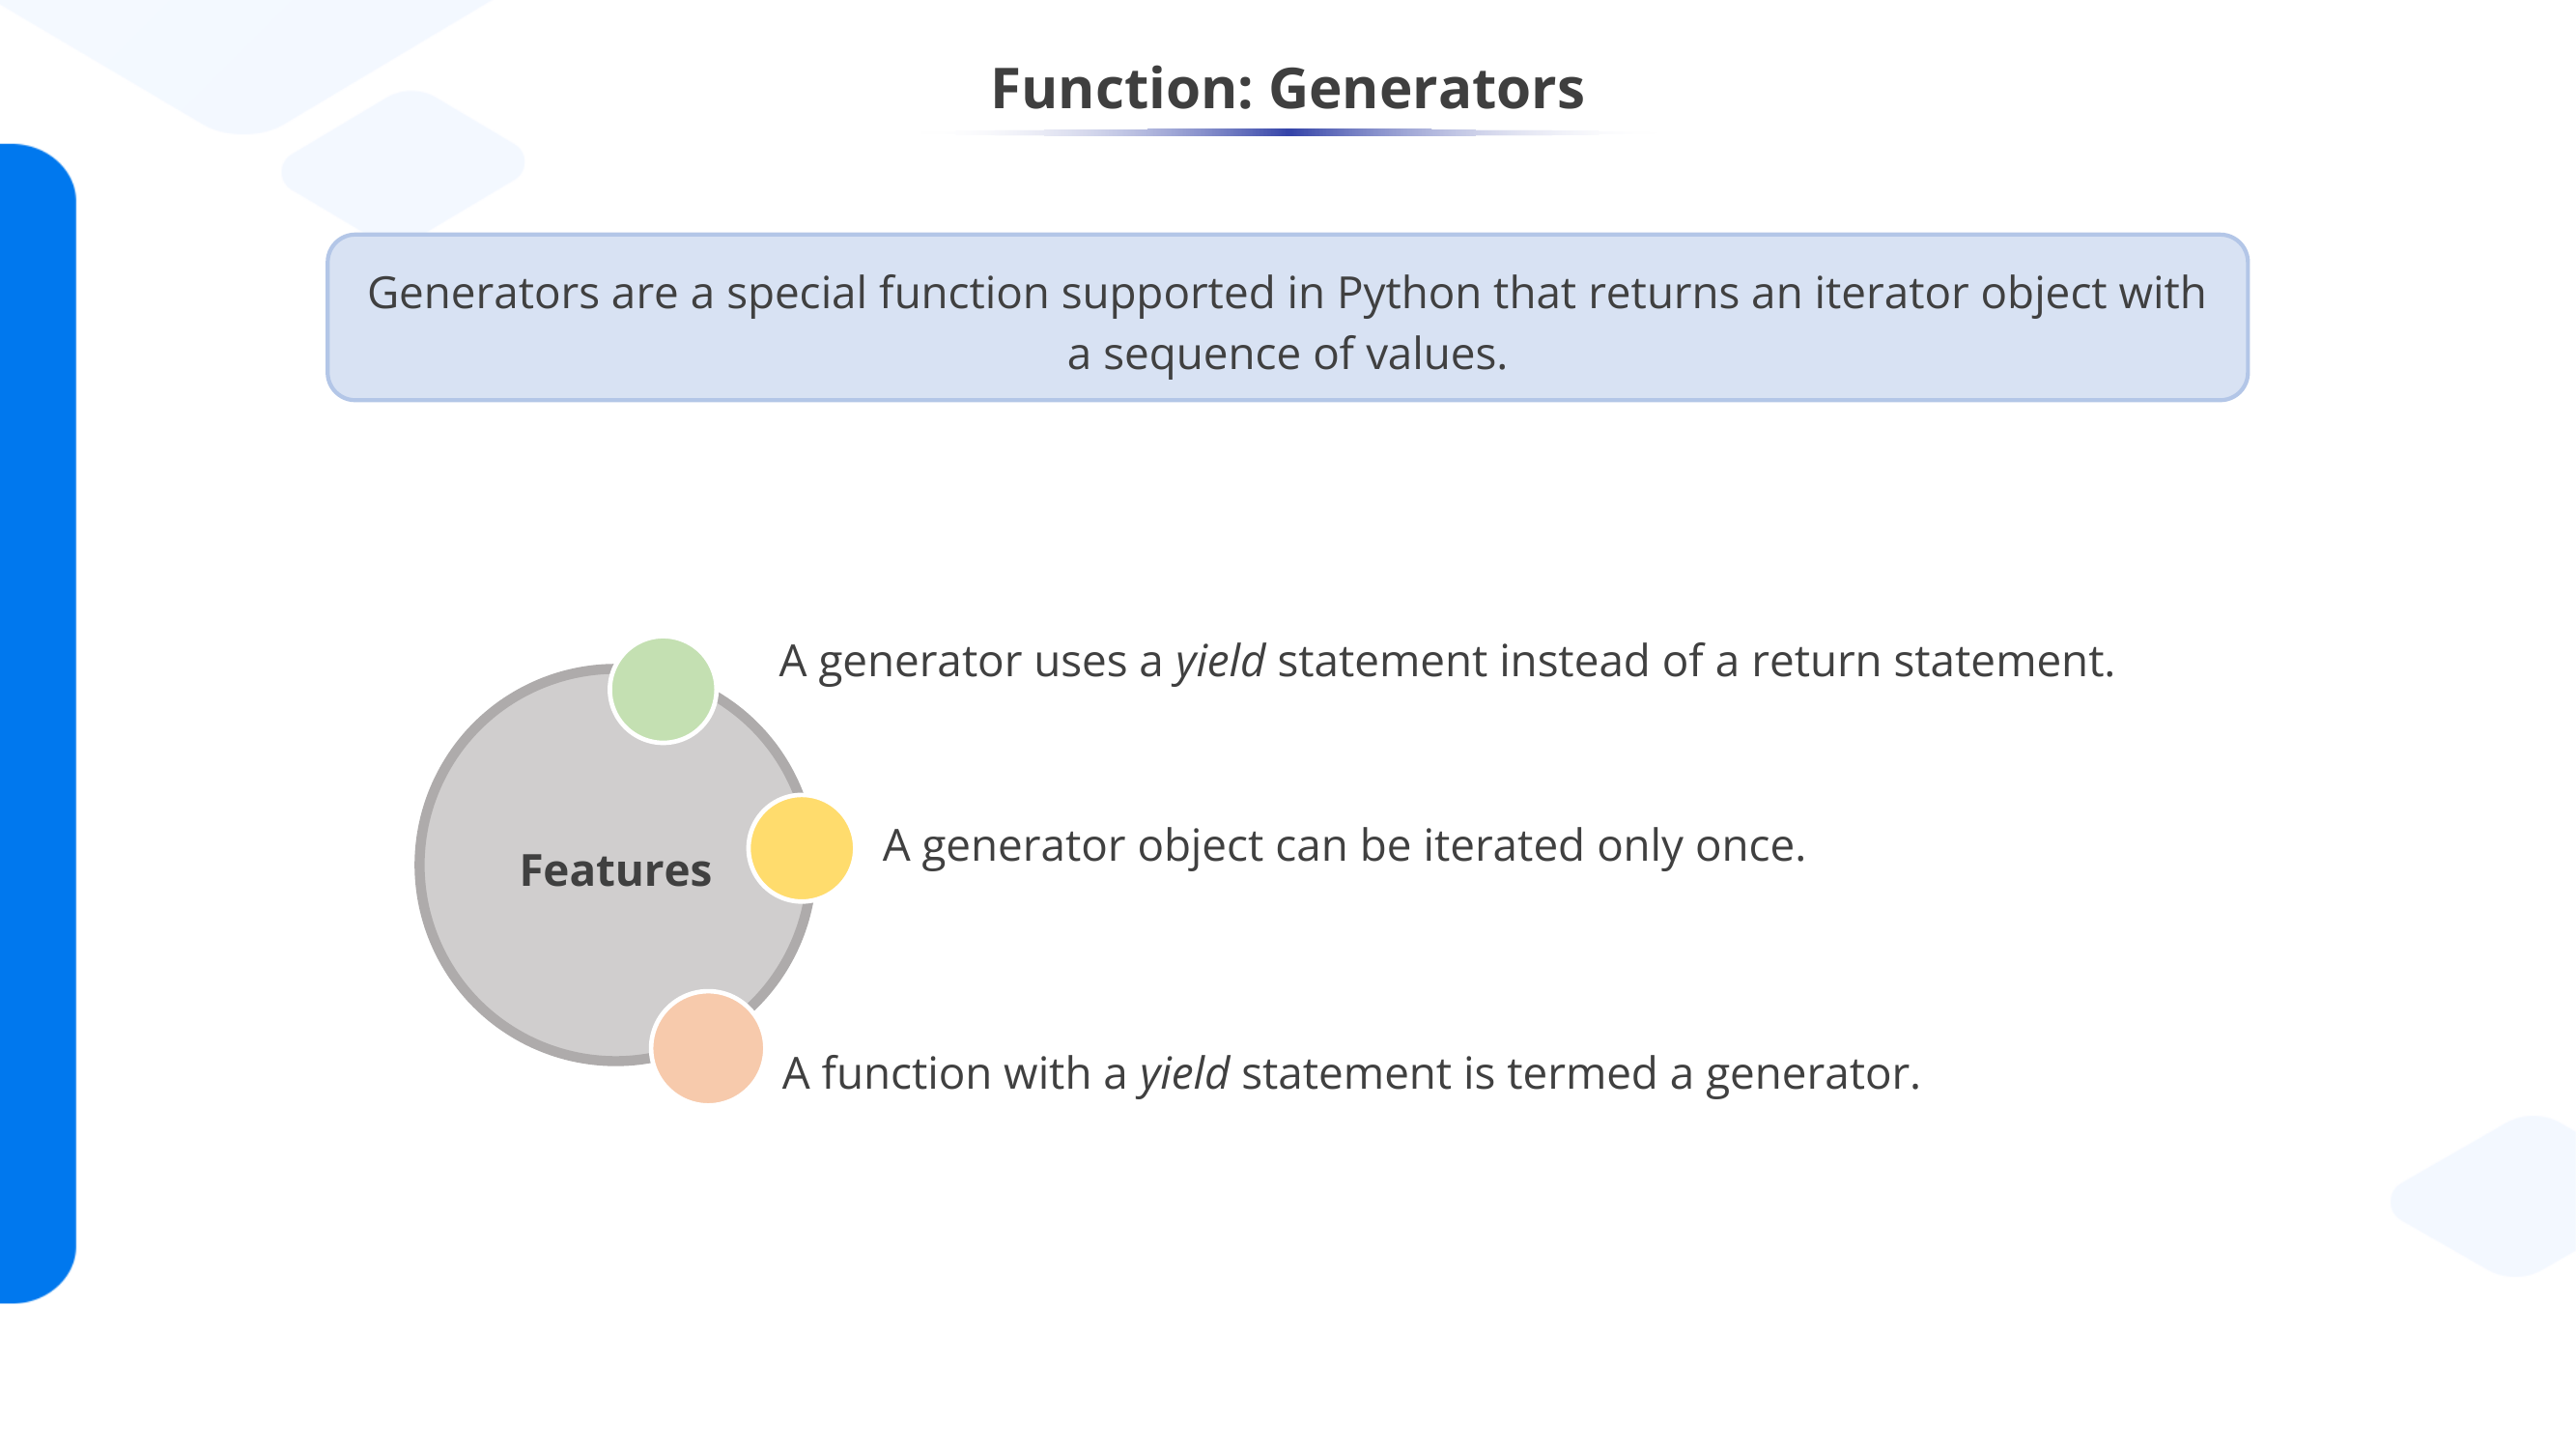

Function: Generators

Generators are a special function supported in Python that returns an iterator object with a sequence of values.
A generator uses a yield statement instead of a return statement.

Features

A generator object can be iterated only once.

A function with a yield statement is termed a generator.